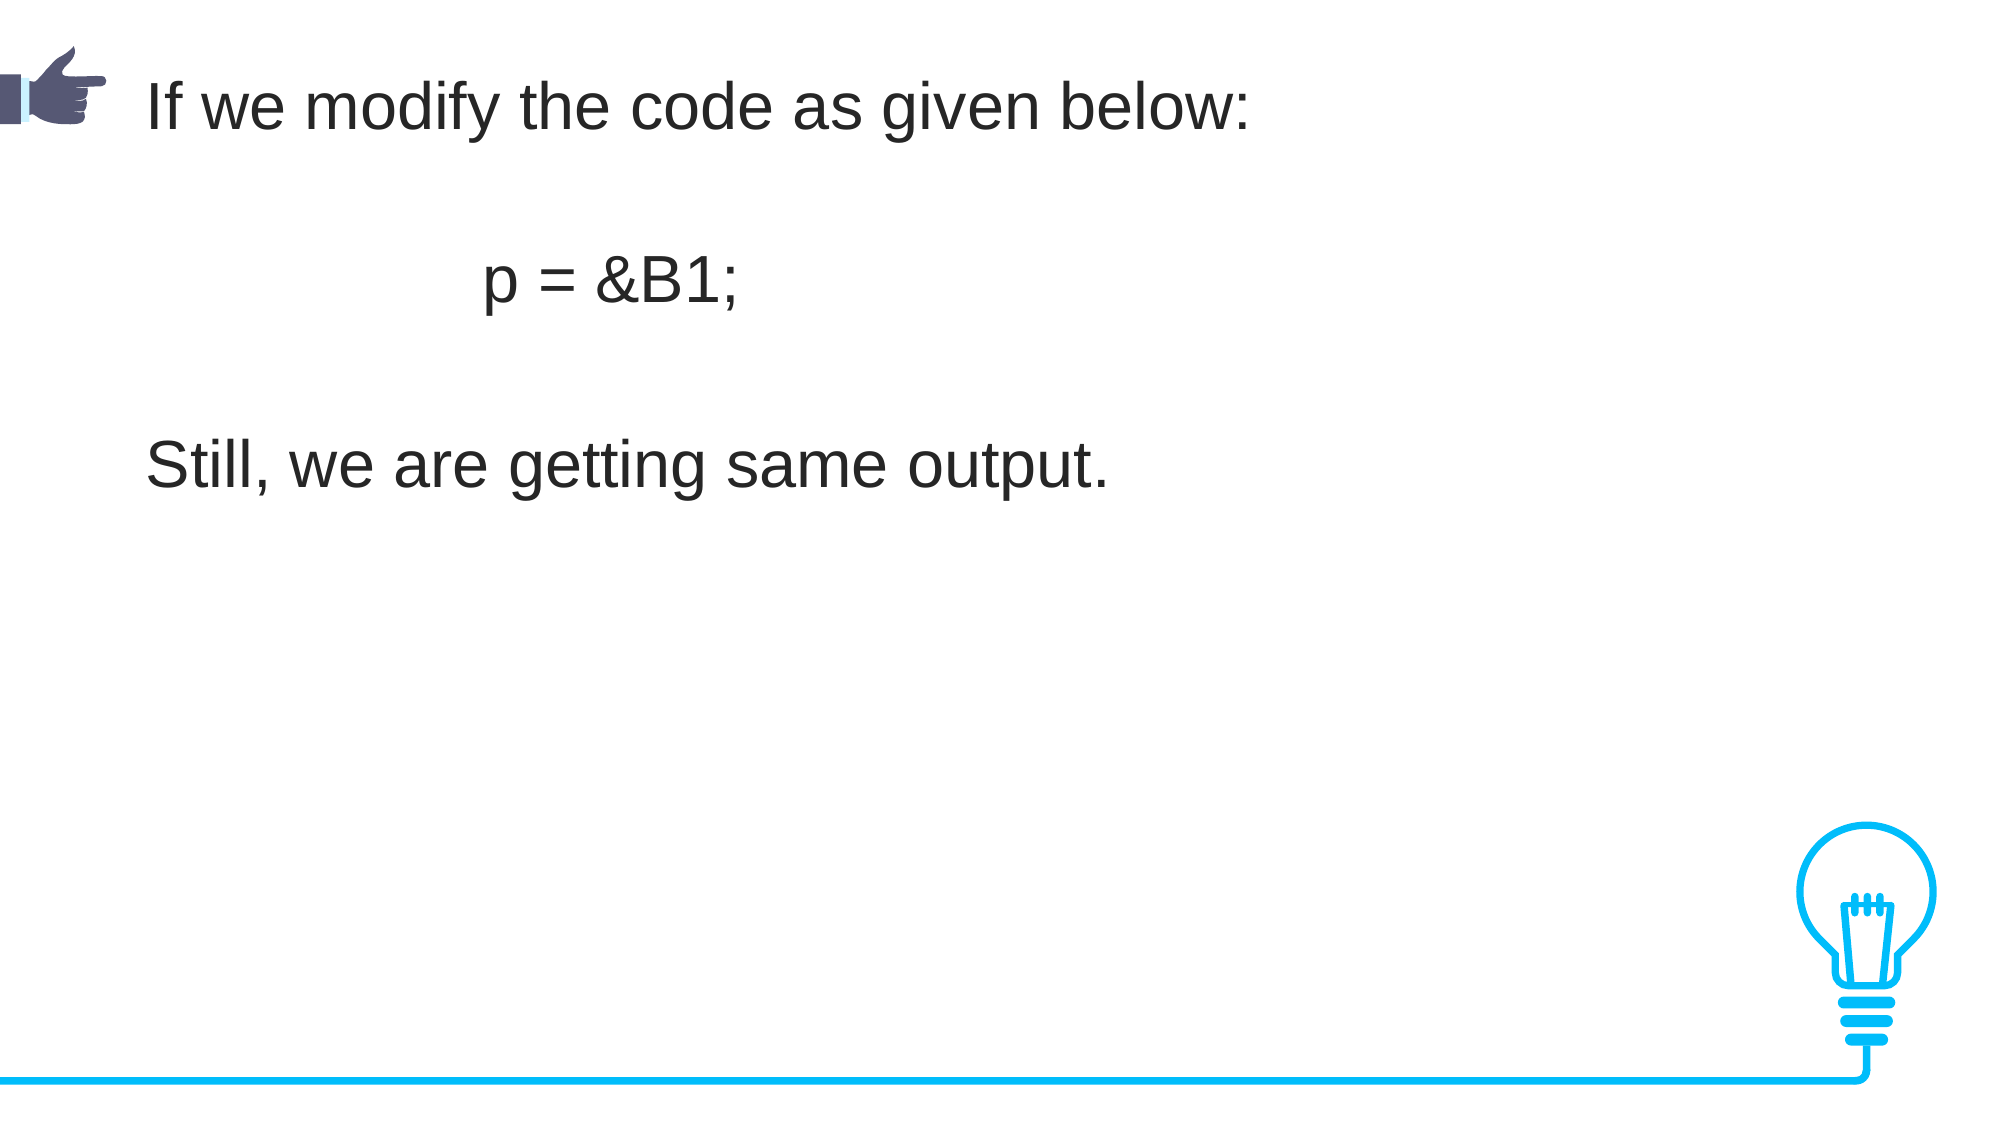

If we modify the code as given below:
		  p = &B1;

Still, we are getting same output.